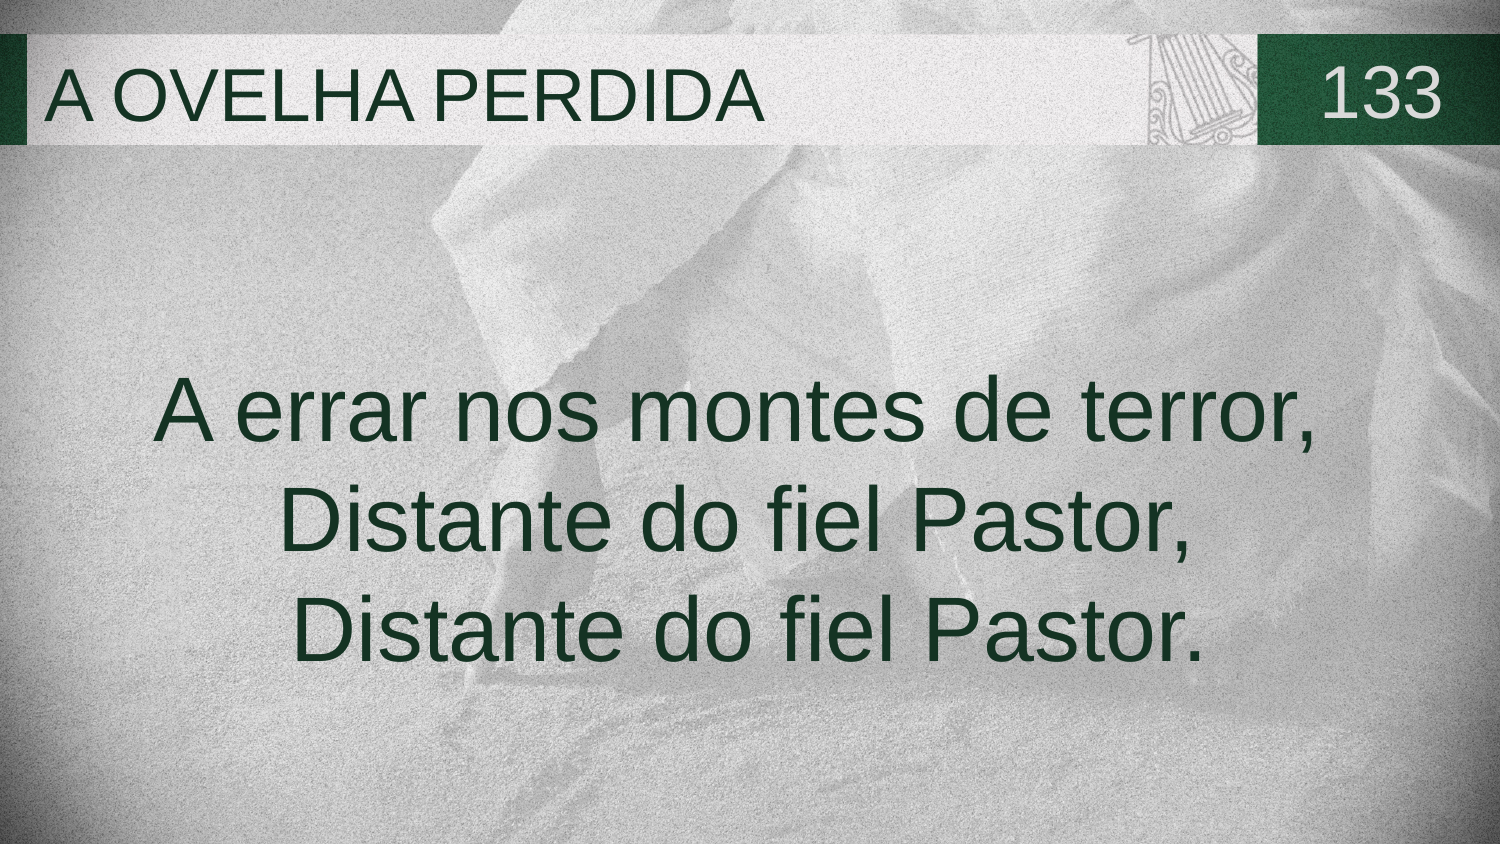

# A OVELHA PERDIDA
133
A errar nos montes de terror,
Distante do fiel Pastor,
Distante do fiel Pastor.